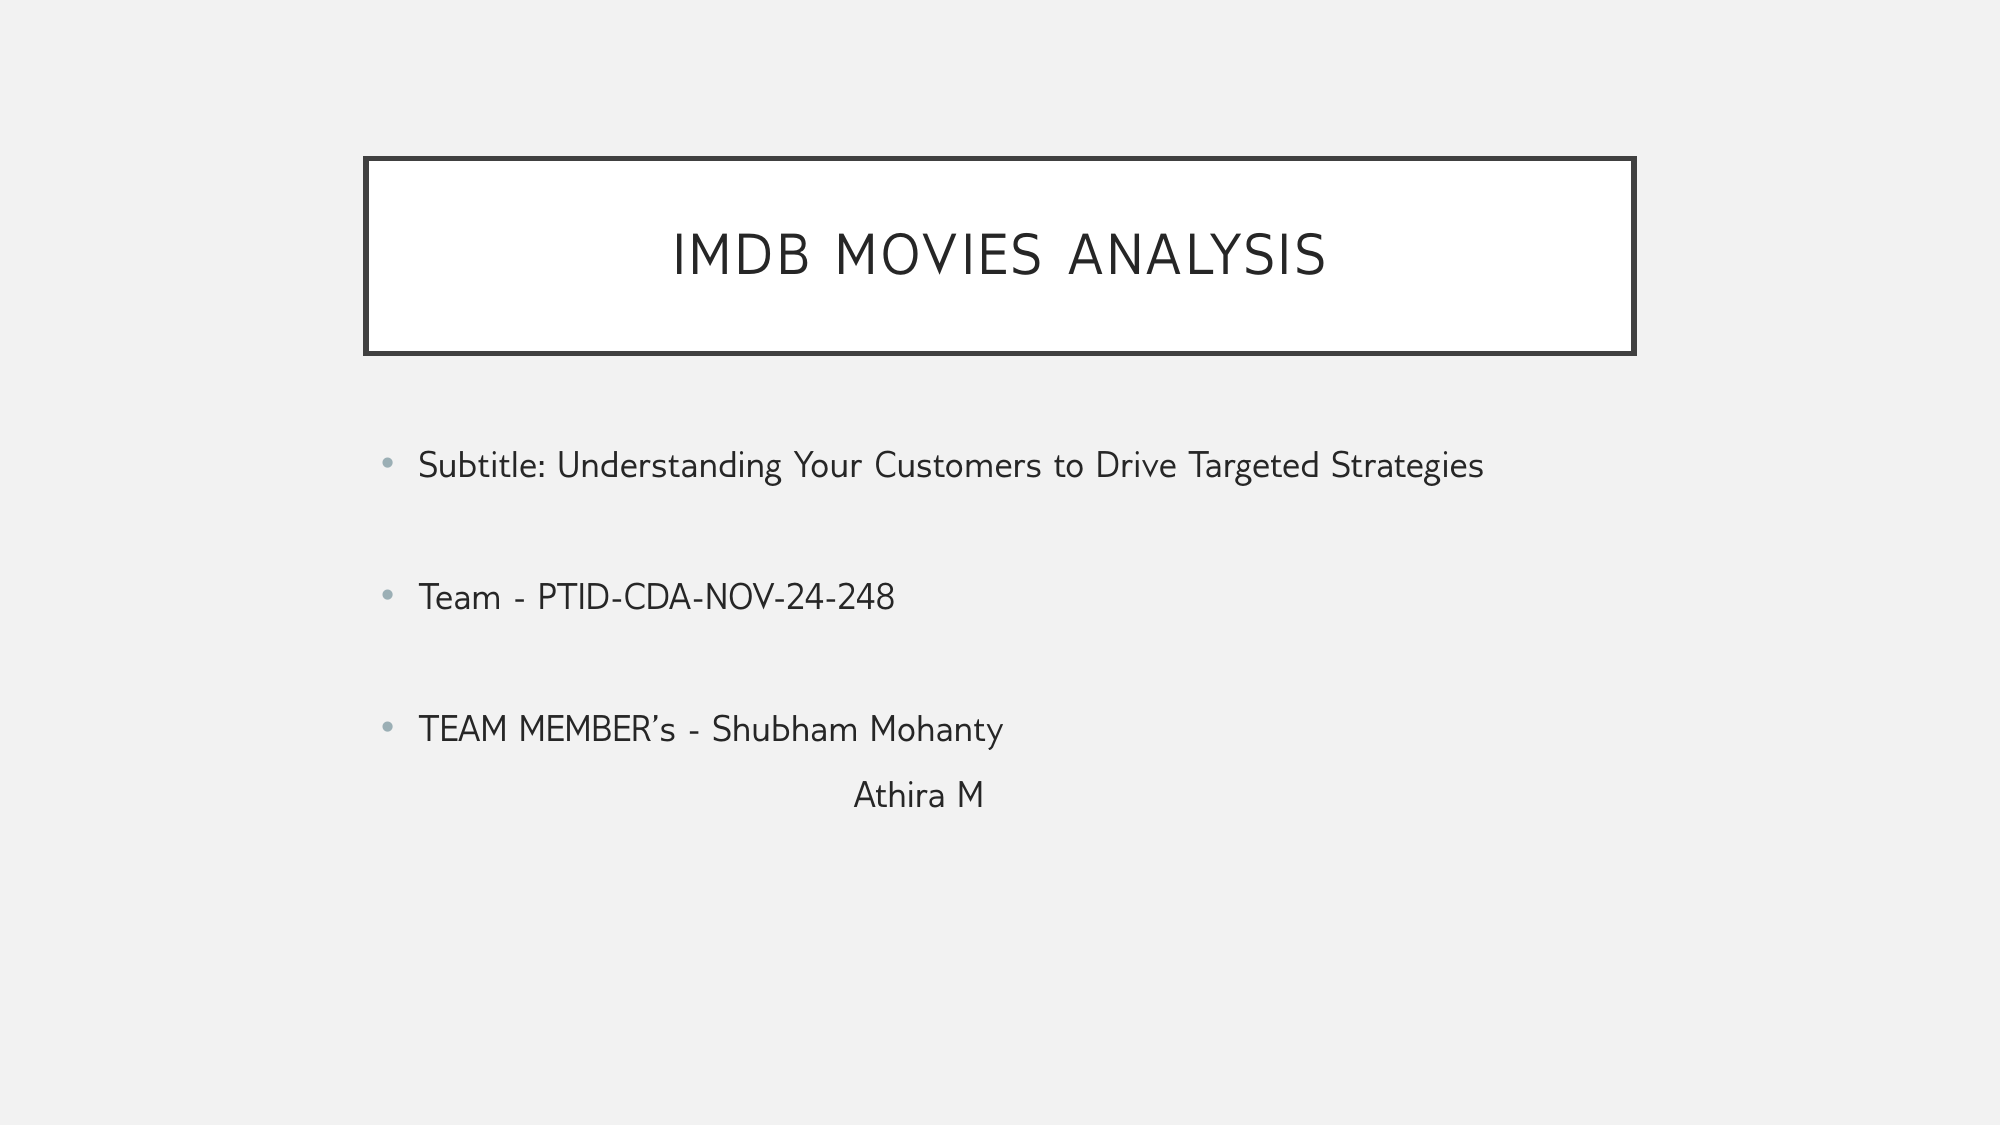

# IMDB MOVIES ANALYSIS
Subtitle: Understanding Your Customers to Drive Targeted Strategies

Team - PTID-CDA-NOV-24-248

TEAM MEMBER’s - Shubham Mohanty
                                          Athira M